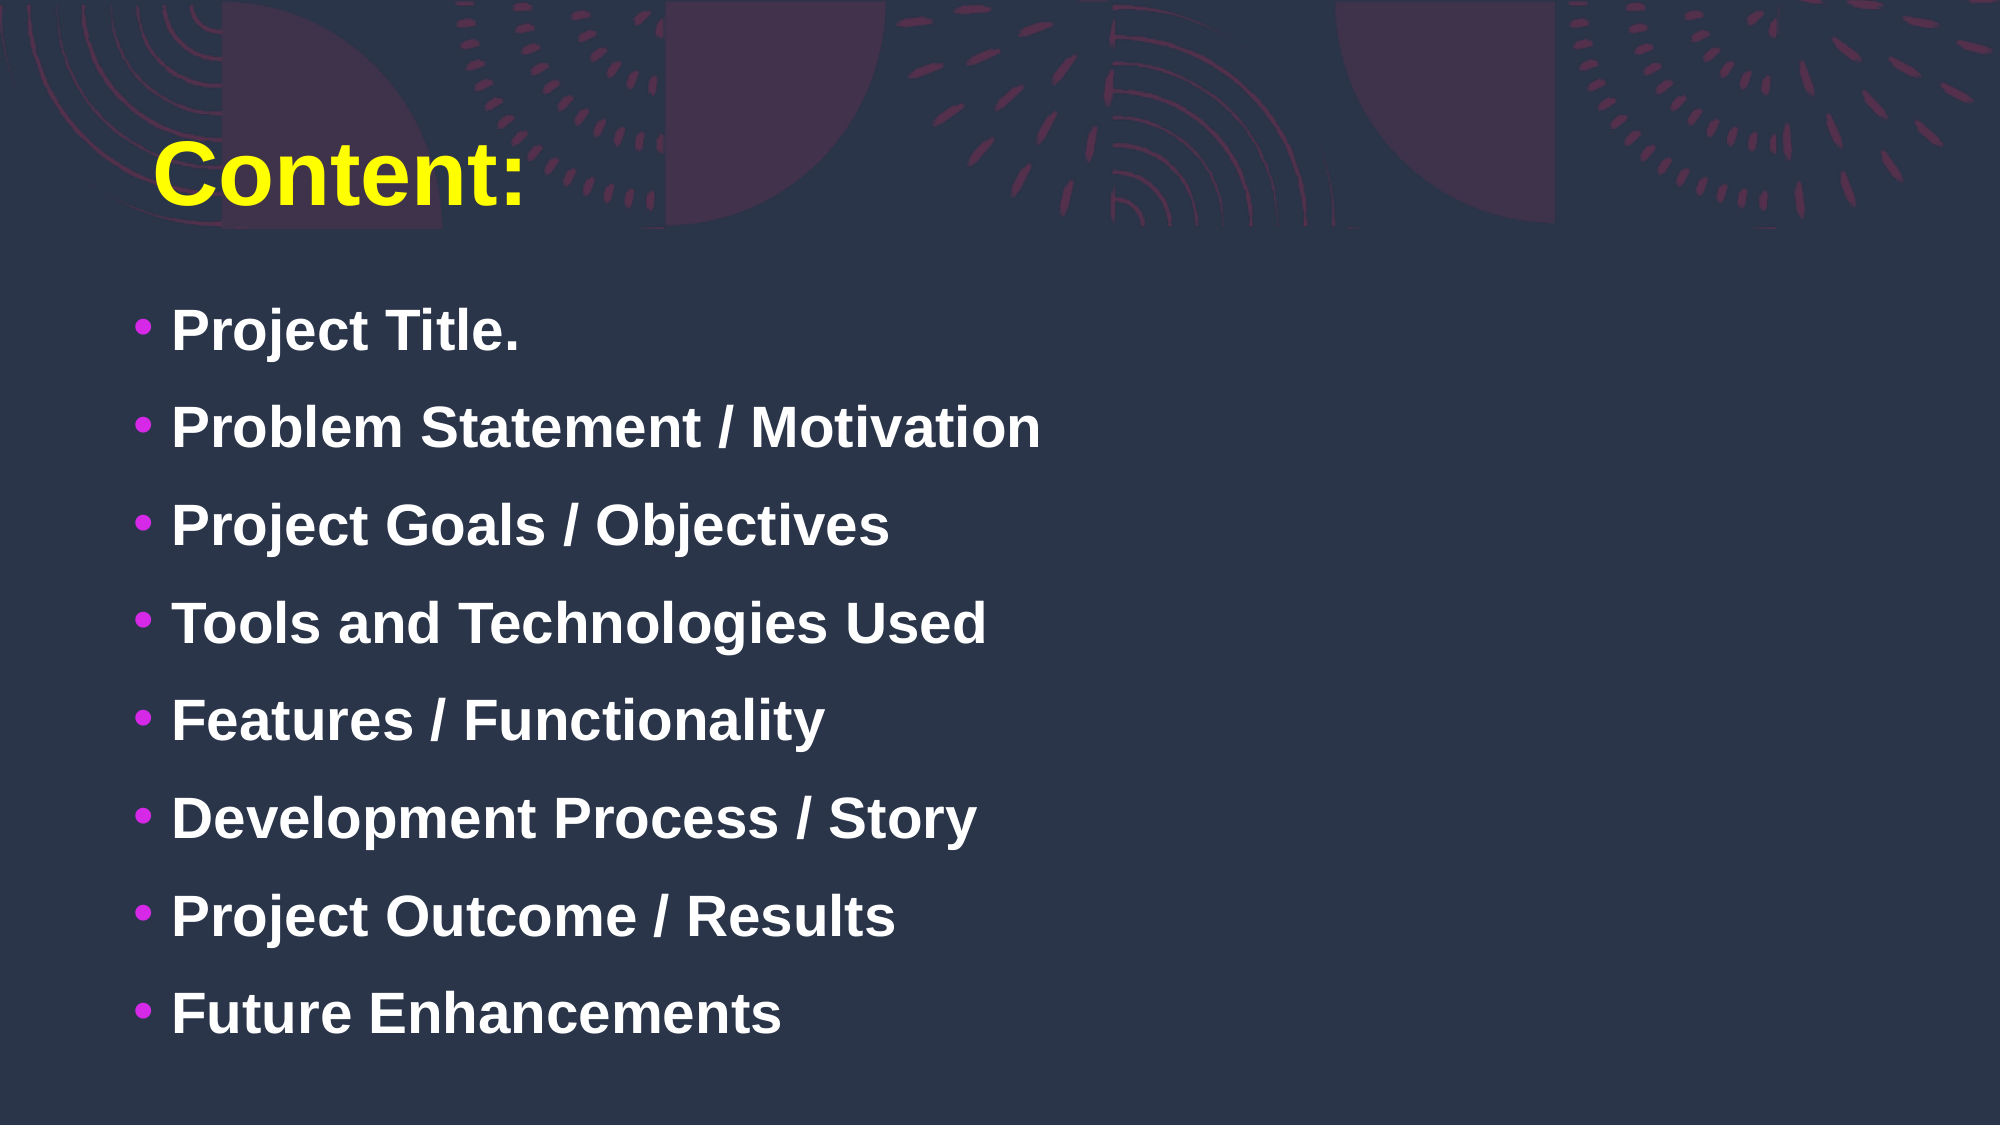

# Content:
Project Title.
Problem Statement / Motivation
Project Goals / Objectives
Tools and Technologies Used
Features / Functionality
Development Process / Story
Project Outcome / Results
Future Enhancements